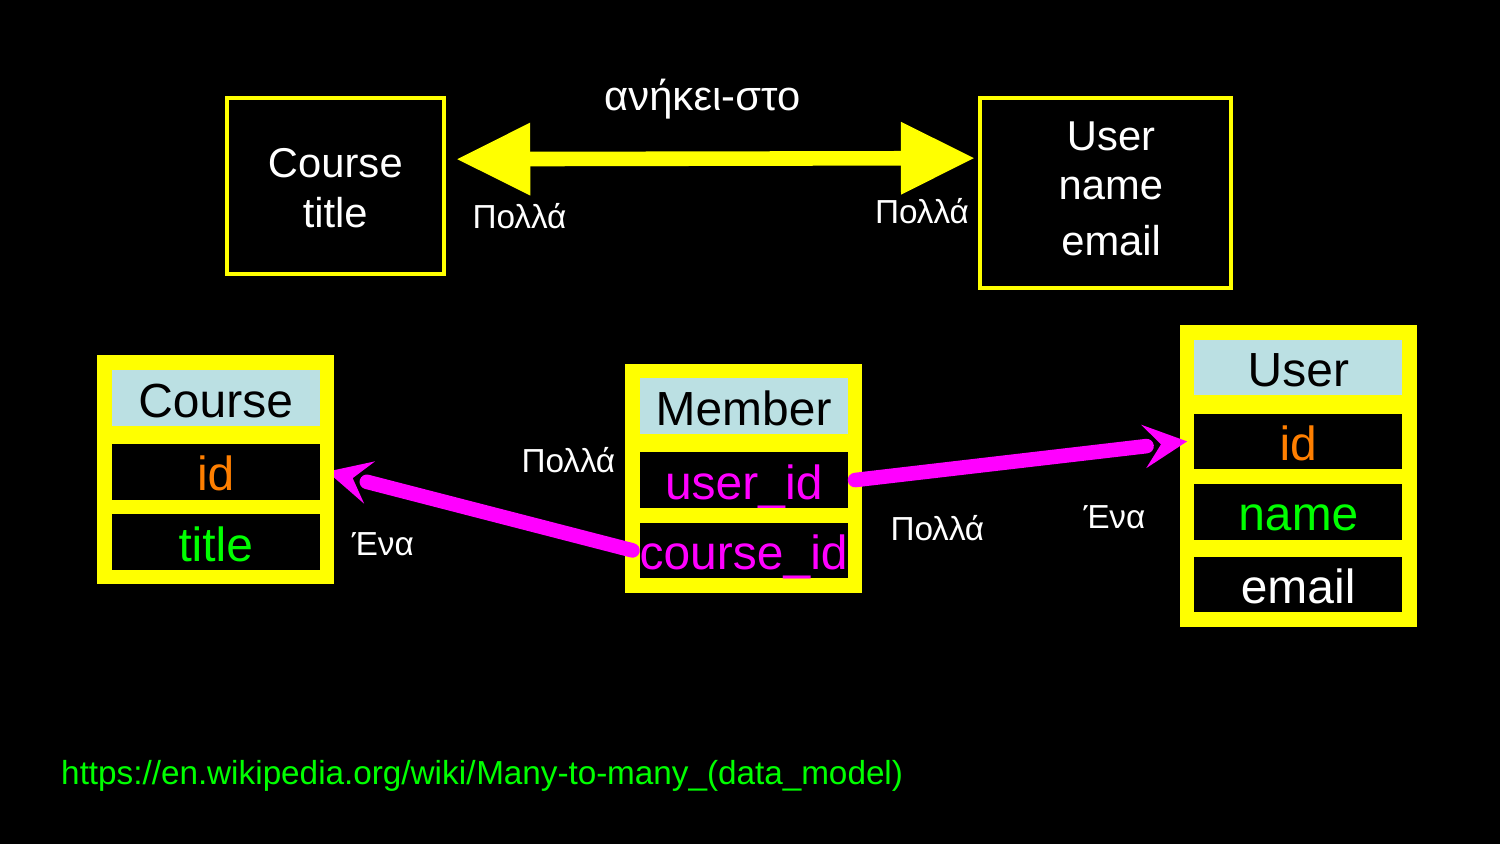

ανήκει-στο

User
Course
title
name
Πολλά
Πολλά
email
User
Course
Member
id
Πολλά
id
user_id
name
Ένα
Πολλά
title
course_id
Ένα
email
https://en.wikipedia.org/wiki/Many-to-many_(data_model)